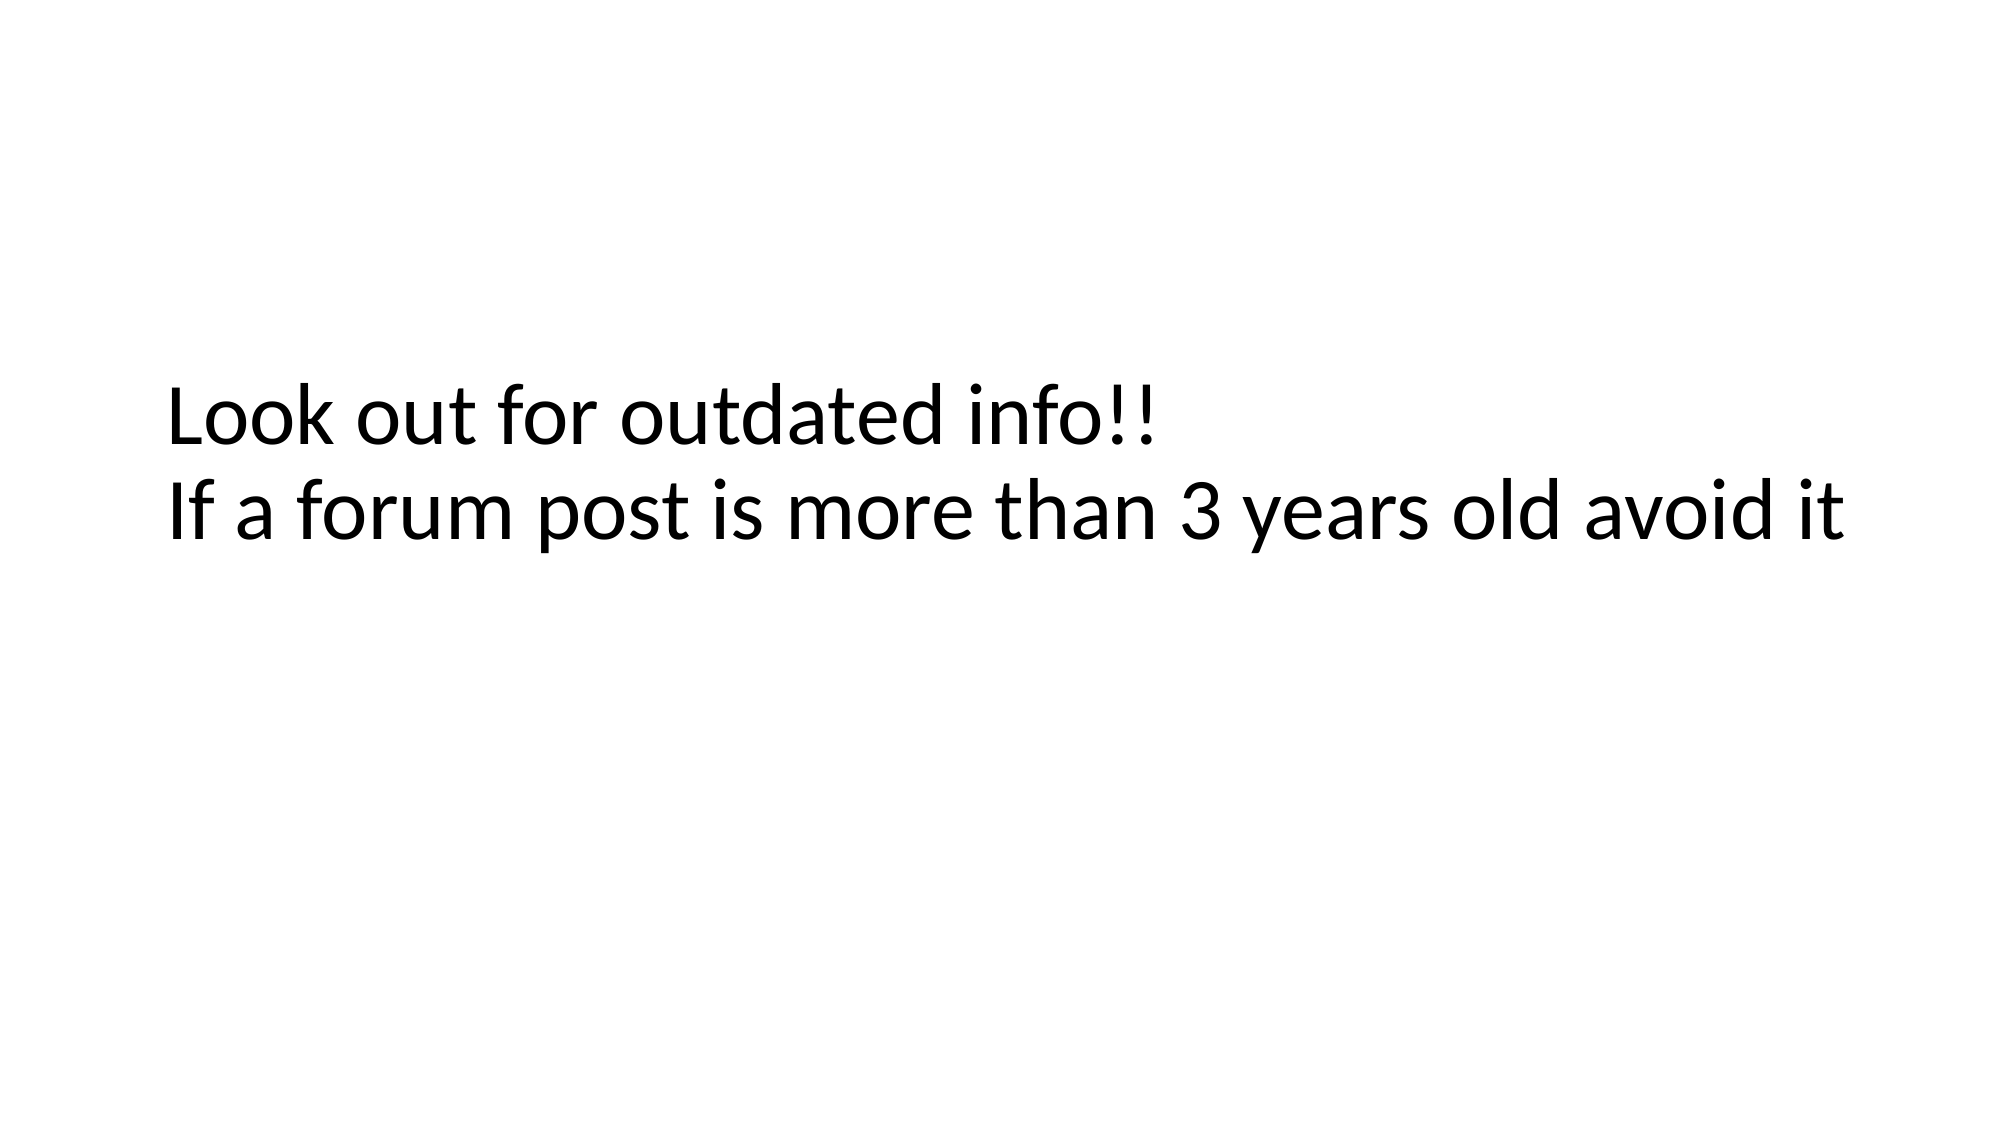

# Look out for outdated info!! If a forum post is more than 3 years old avoid it